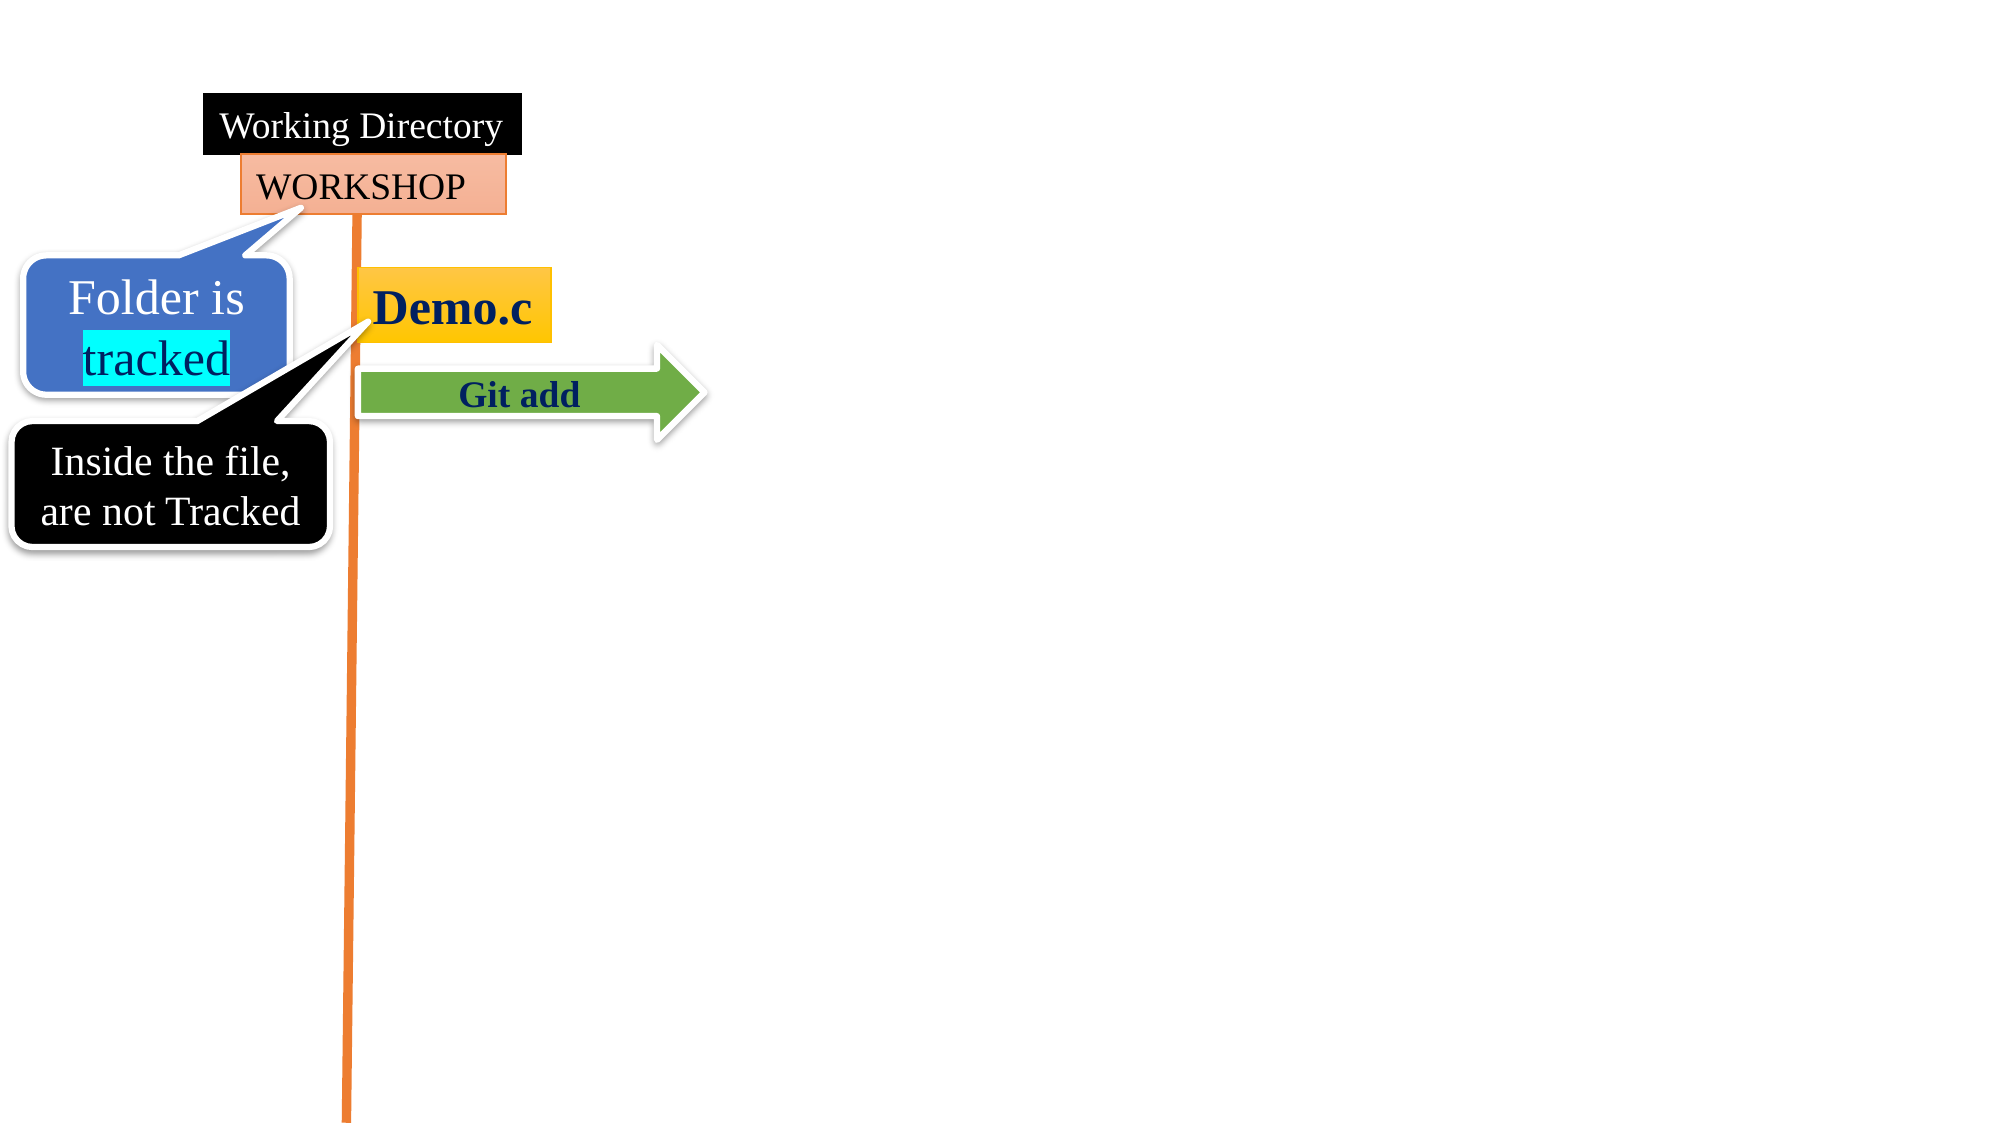

Working Directory
WORKSHOP
Folder is tracked
Demo.c
Git add
Inside the file, are not Tracked